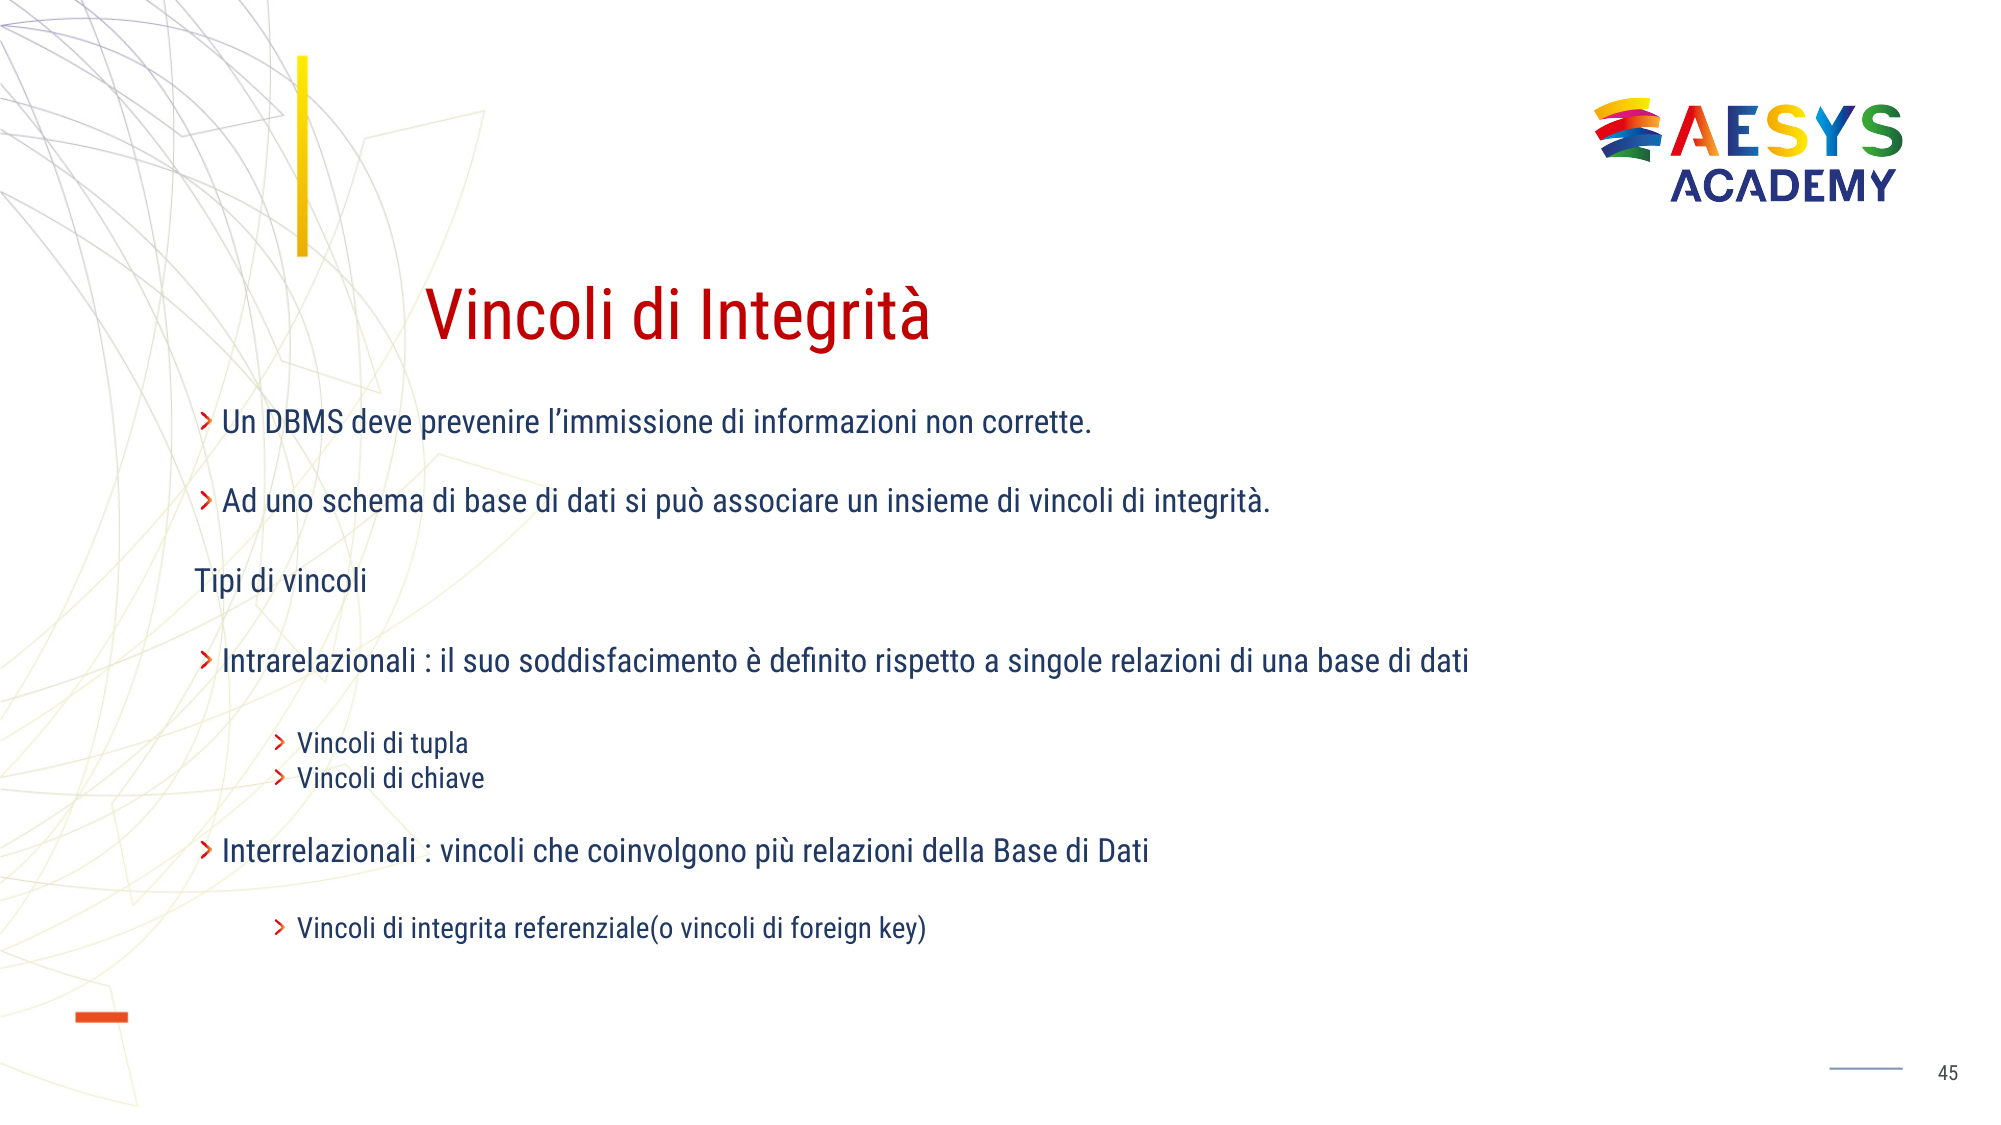

# Vincoli di Integrità
Un DBMS deve prevenire l’immissione di informazioni non corrette.

Ad uno schema di base di dati si può associare un insieme di vincoli di integrità.

Tipi di vincoli

Intrarelazionali : il suo soddisfacimento è definito rispetto a singole relazioni di una base di dati

Vincoli di tupla
Vincoli di chiave

Interrelazionali : vincoli che coinvolgono più relazioni della Base di Dati

Vincoli di integrita referenziale(o vincoli di foreign key)

45